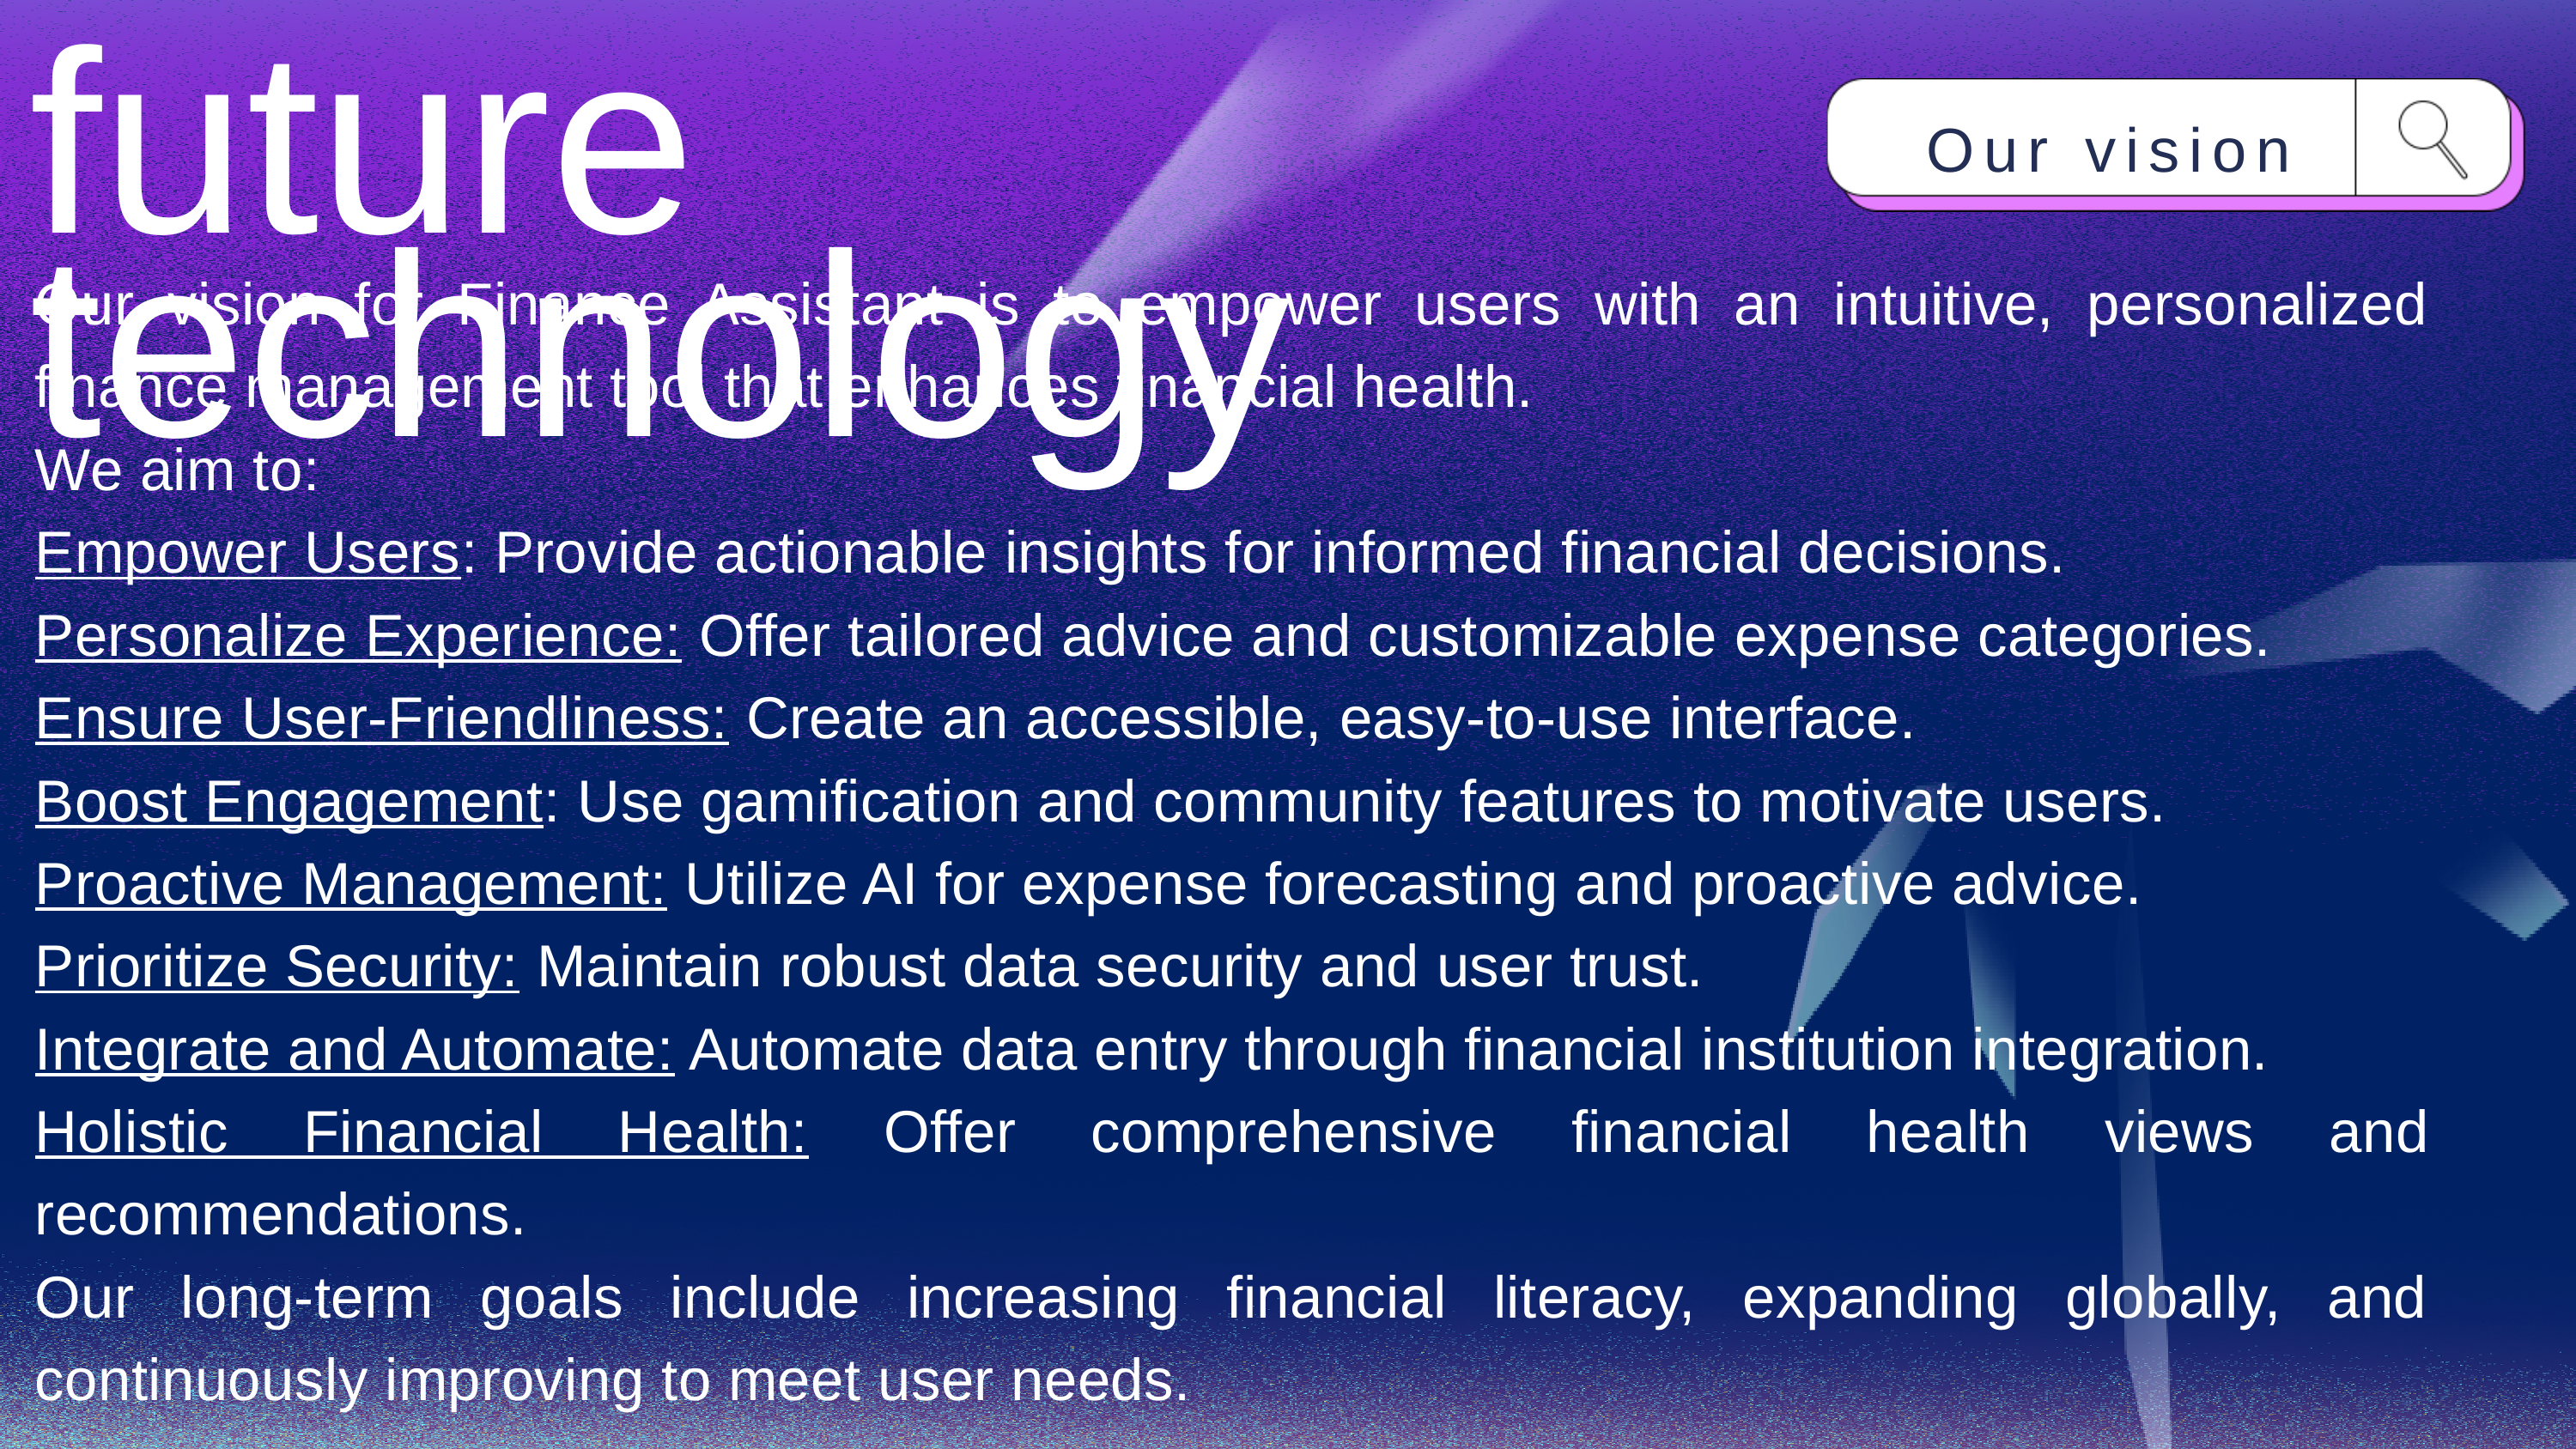

future technology
Our vision
Our vision for Finance Assistant is to empower users with an intuitive, personalized finance management tool that enhances financial health.
We aim to:
Empower Users: Provide actionable insights for informed financial decisions.
Personalize Experience: Offer tailored advice and customizable expense categories.
Ensure User-Friendliness: Create an accessible, easy-to-use interface.
Boost Engagement: Use gamification and community features to motivate users.
Proactive Management: Utilize AI for expense forecasting and proactive advice.
Prioritize Security: Maintain robust data security and user trust.
Integrate and Automate: Automate data entry through financial institution integration.
Holistic Financial Health: Offer comprehensive financial health views and recommendations.
Our long-term goals include increasing financial literacy, expanding globally, and continuously improving to meet user needs.